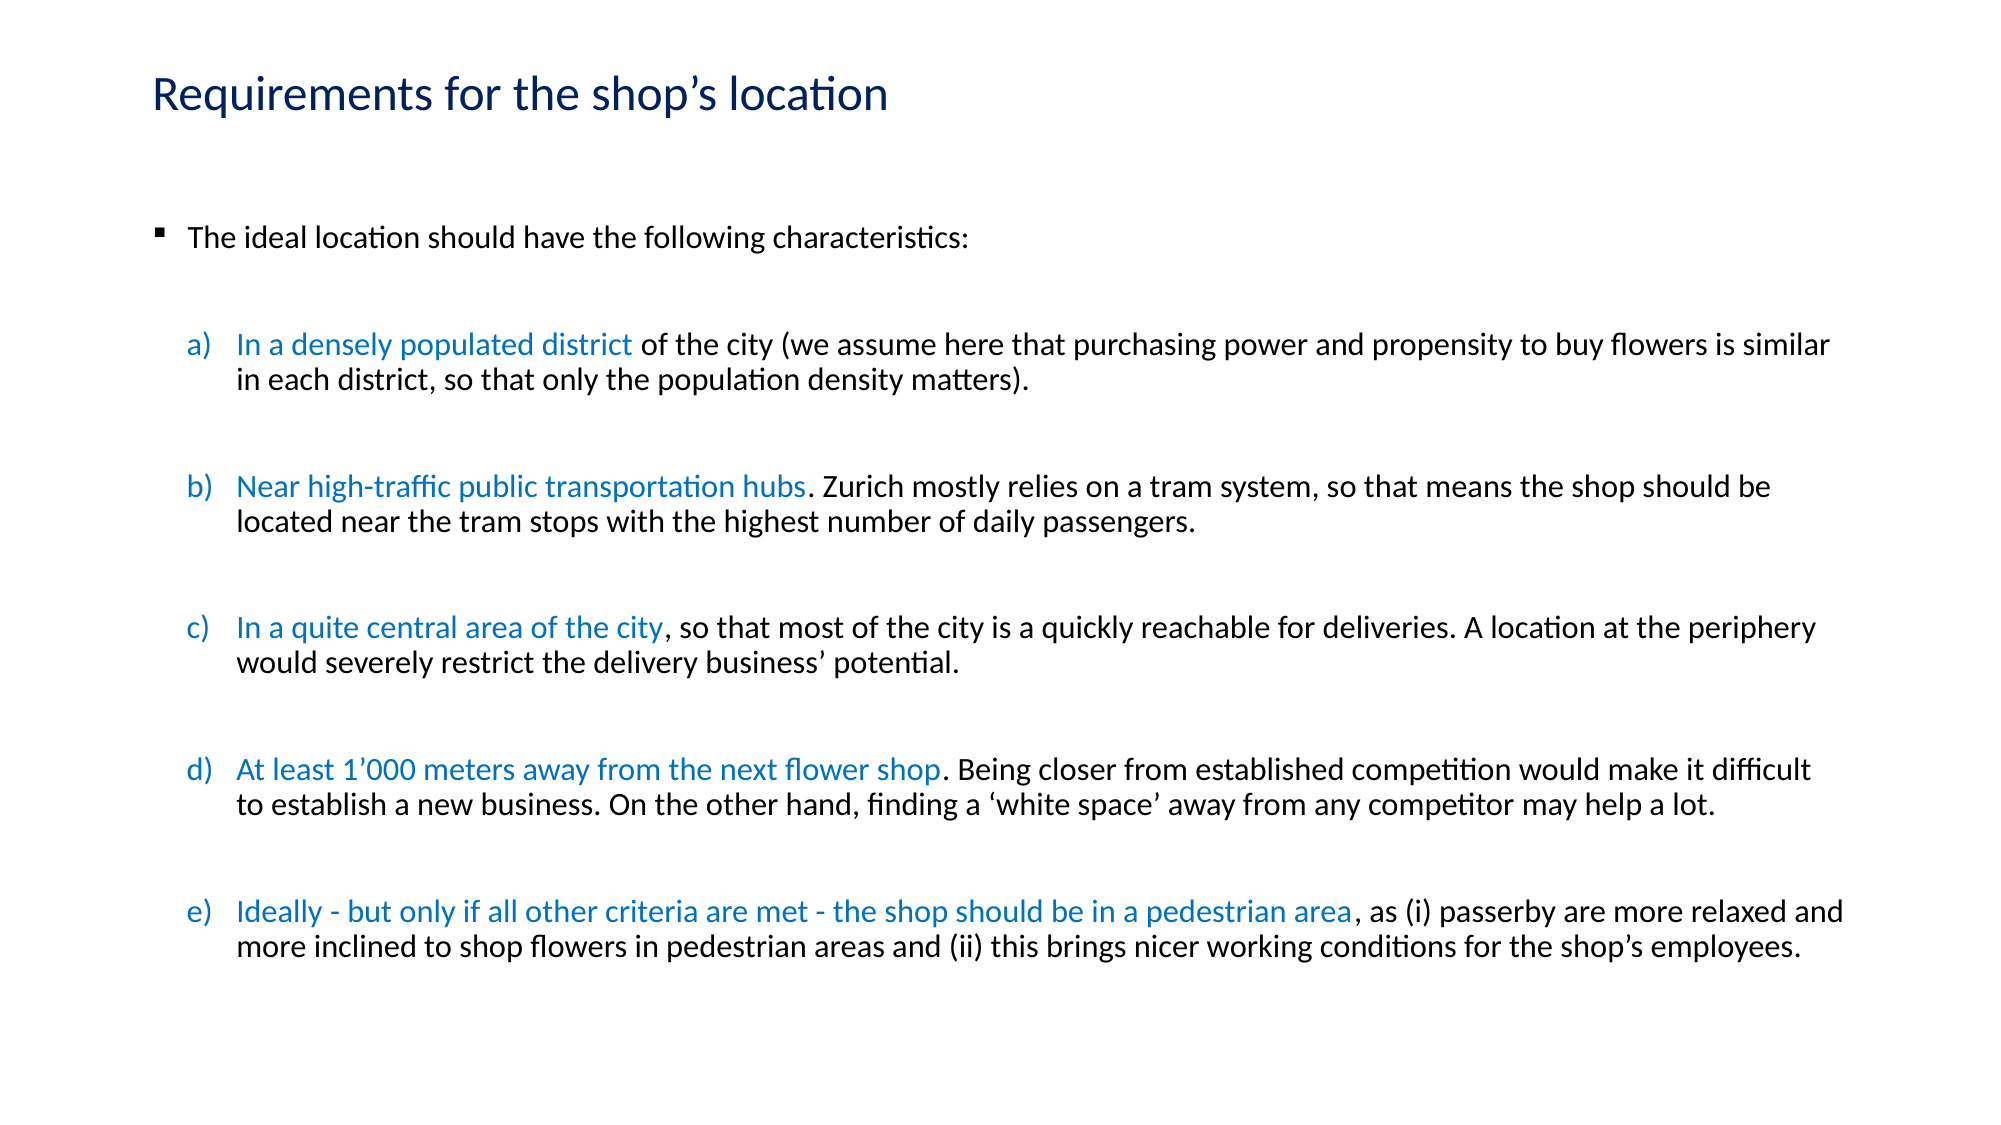

# Requirements for the shop’s location
The ideal location should have the following characteristics:

In a densely populated district of the city (we assume here that purchasing power and propensity to buy flowers is similar in each district, so that only the population density matters).

Near high-traffic public transportation hubs. Zurich mostly relies on a tram system, so that means the shop should be located near the tram stops with the highest number of daily passengers.

In a quite central area of the city, so that most of the city is a quickly reachable for deliveries. A location at the periphery would severely restrict the delivery business’ potential.

At least 1’000 meters away from the next flower shop. Being closer from established competition would make it difficult to establish a new business. On the other hand, finding a ‘white space’ away from any competitor may help a lot.

Ideally - but only if all other criteria are met - the shop should be in a pedestrian area, as (i) passerby are more relaxed and more inclined to shop flowers in pedestrian areas and (ii) this brings nicer working conditions for the shop’s employees.